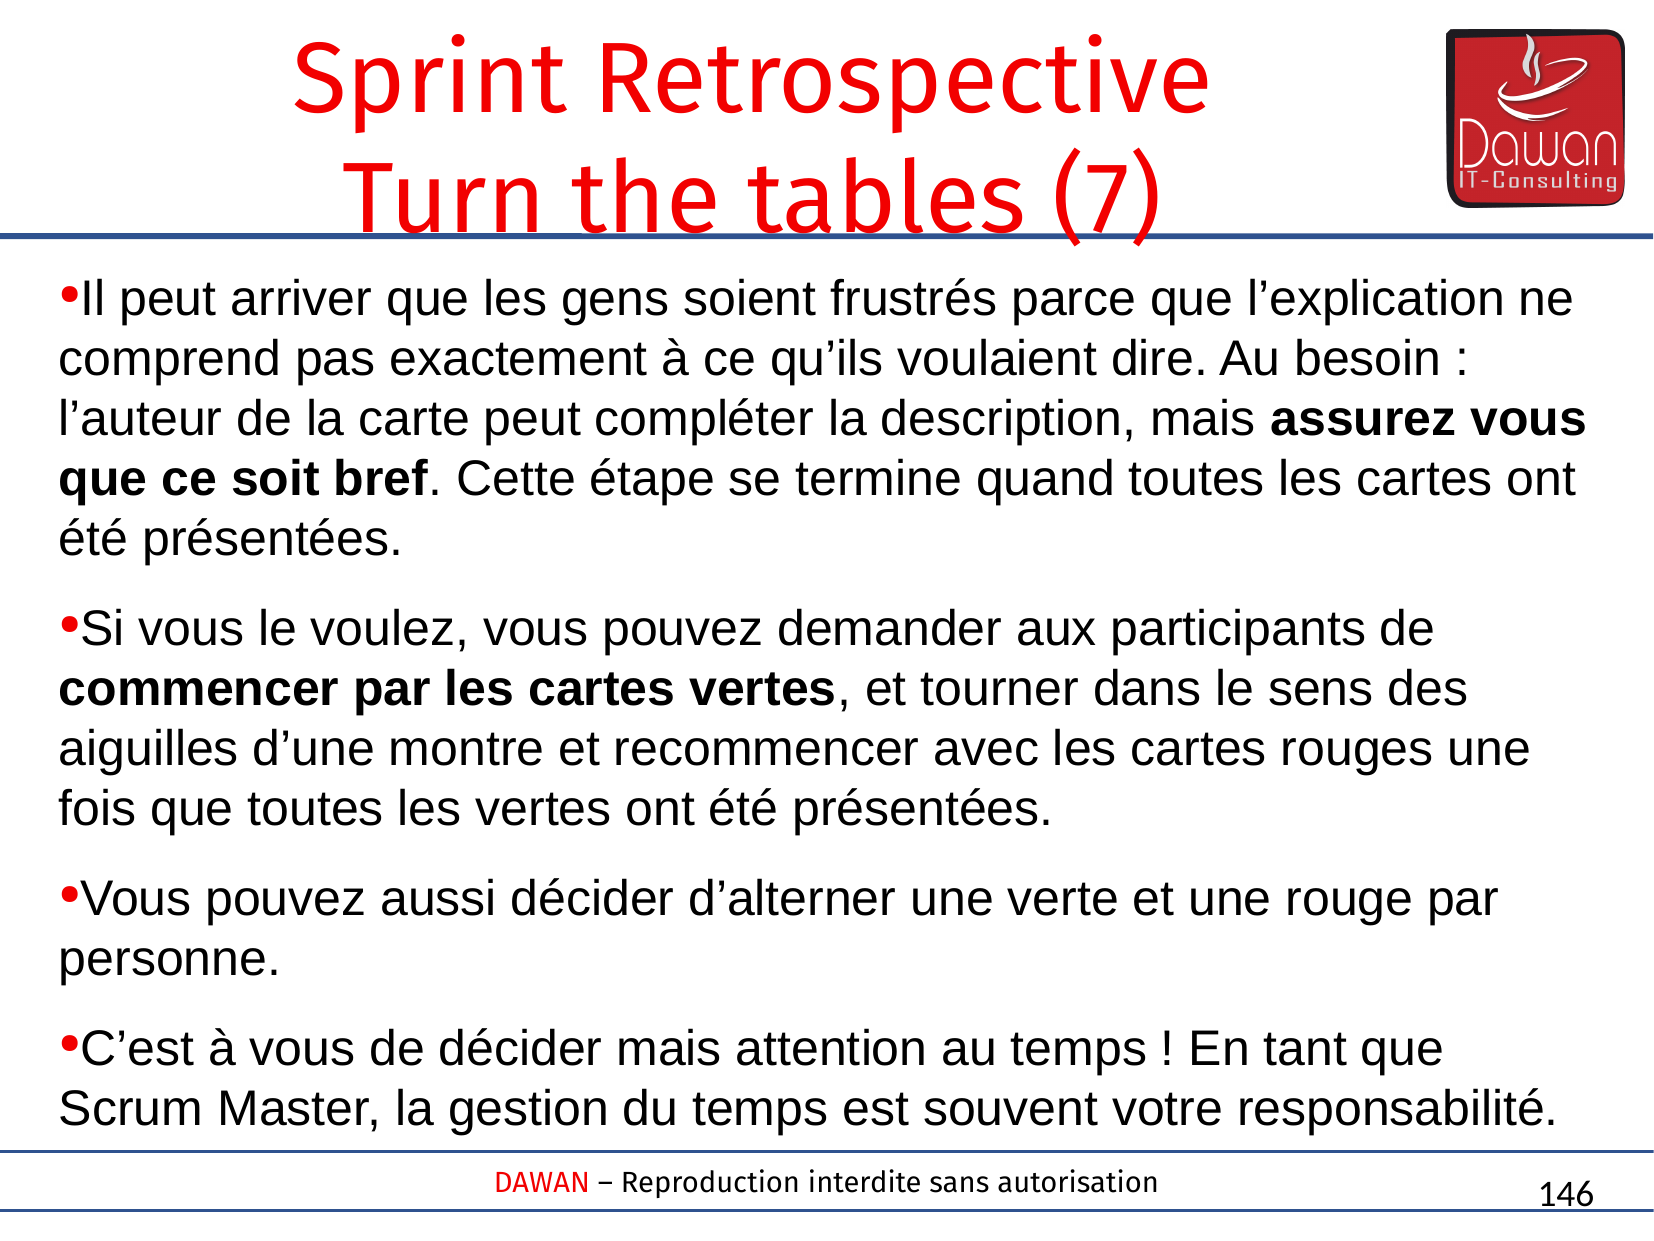

Sprint Retrospective
Turn the tables (7)
Il peut arriver que les gens soient frustrés parce que l’explication ne comprend pas exactement à ce qu’ils voulaient dire. Au besoin : l’auteur de la carte peut compléter la description, mais assurez vous que ce soit bref. Cette étape se termine quand toutes les cartes ont été présentées.
Si vous le voulez, vous pouvez demander aux participants de commencer par les cartes vertes, et tourner dans le sens des aiguilles d’une montre et recommencer avec les cartes rouges une fois que toutes les vertes ont été présentées.
Vous pouvez aussi décider d’alterner une verte et une rouge par personne.
C’est à vous de décider mais attention au temps ! En tant que Scrum Master, la gestion du temps est souvent votre responsabilité.
146